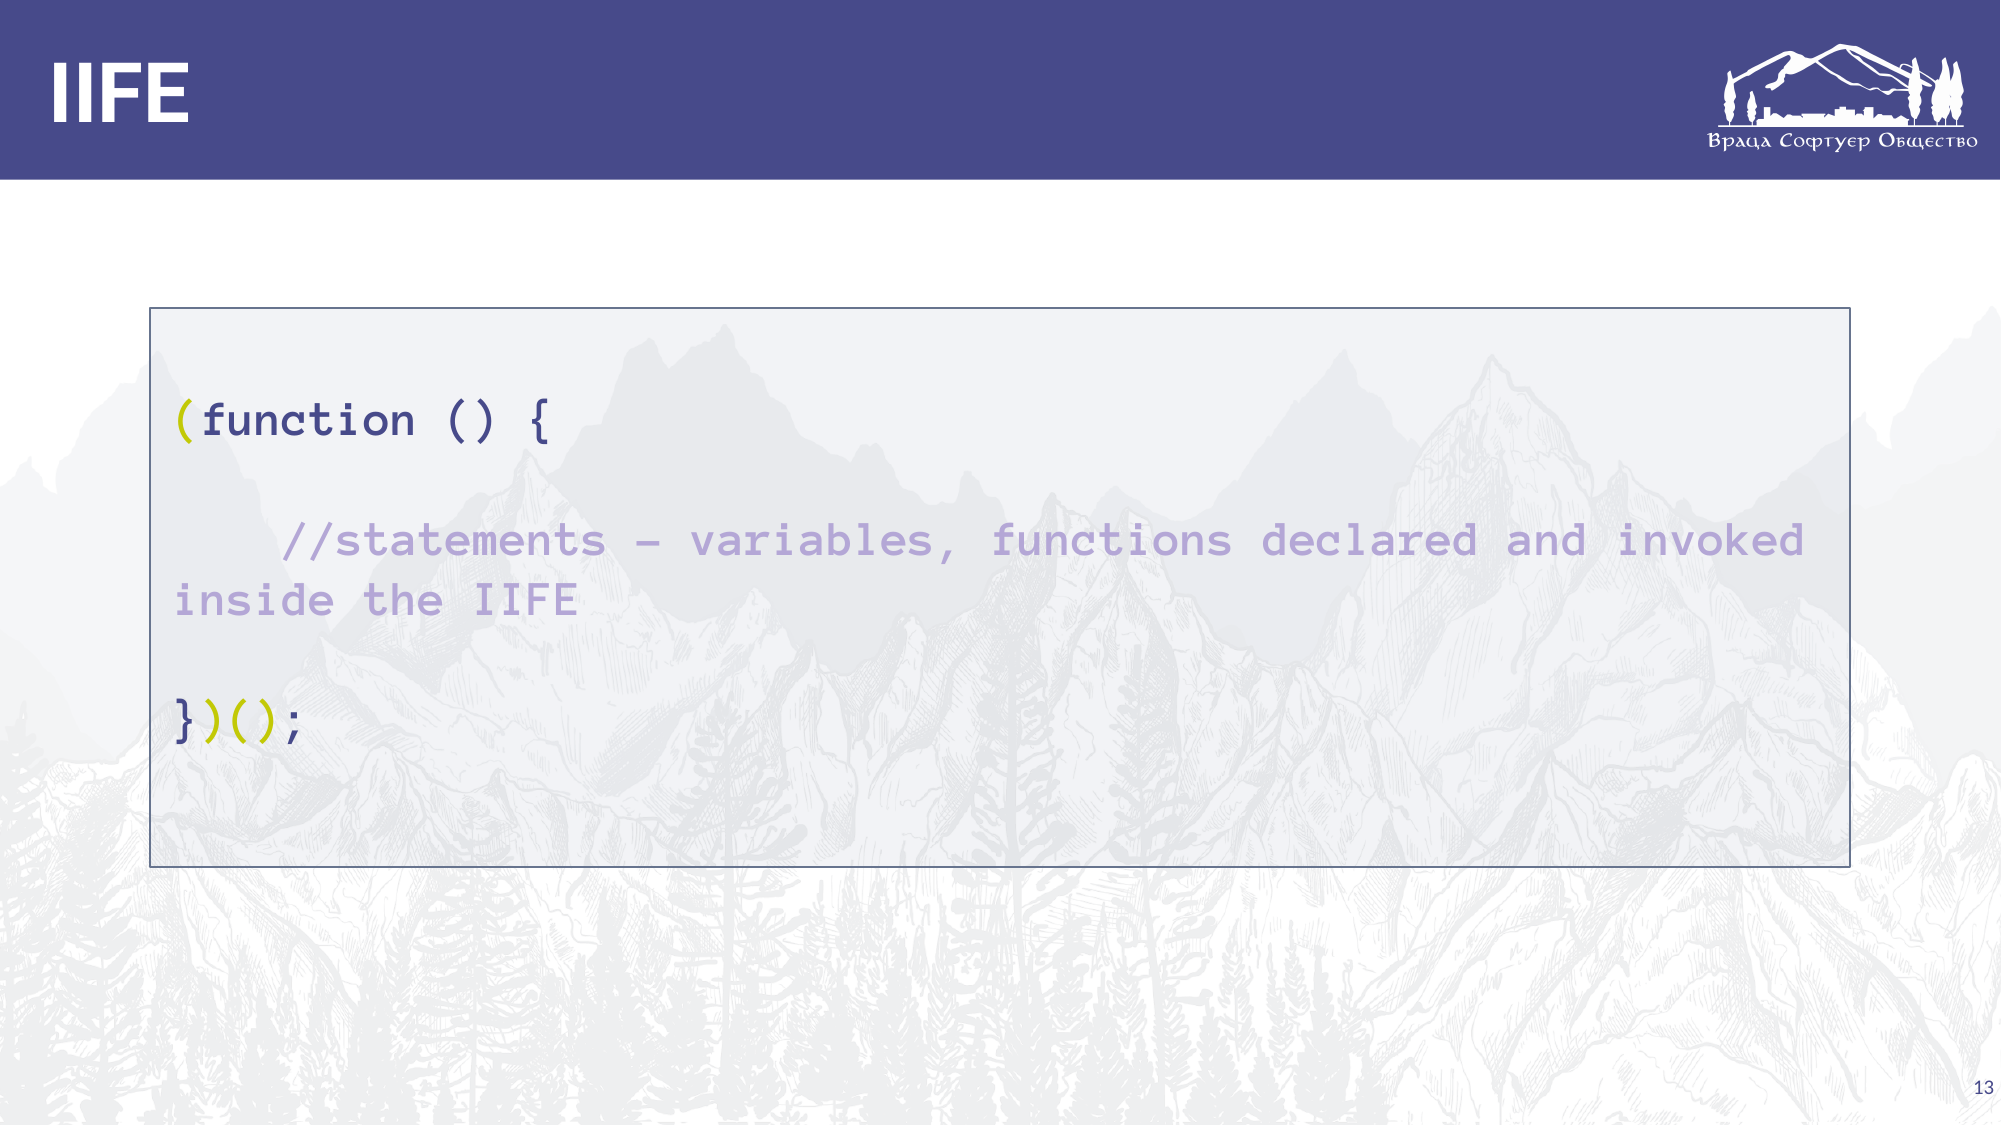

# IIFE
.

(function () {

    //statements - variables, functions declared and invoked inside the IIFE

})();

13